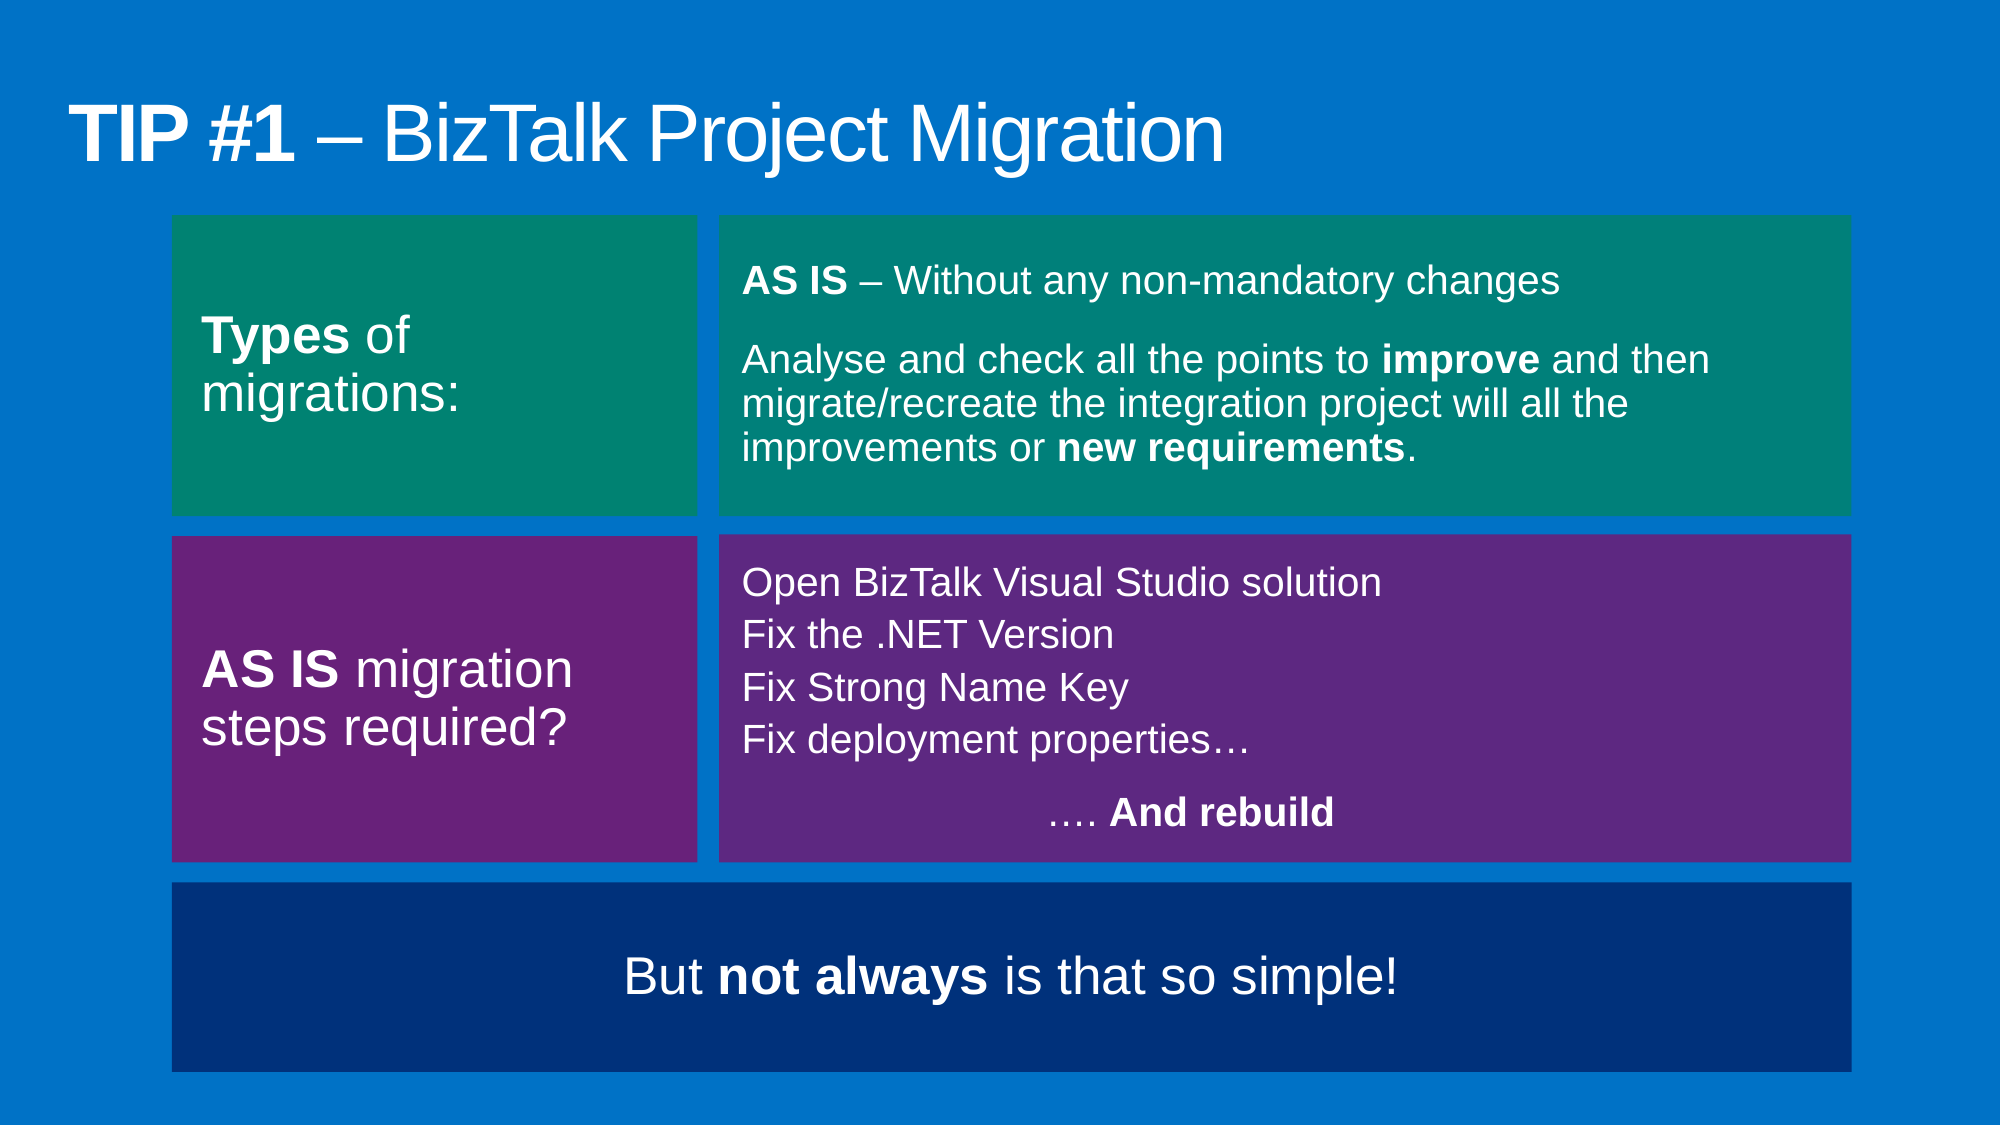

TIP #1 – BizTalk Project Migration
AS IS – Without any non-mandatory changes

Analyse and check all the points to improve and then migrate/recreate the integration project will all the improvements or new requirements.
Types of migrations:

Open BizTalk Visual Studio solution
Fix the .NET Version
Fix Strong Name Key
Fix deployment properties…

                           …. And rebuild
AS IS migration steps required?
But not always is that so simple!